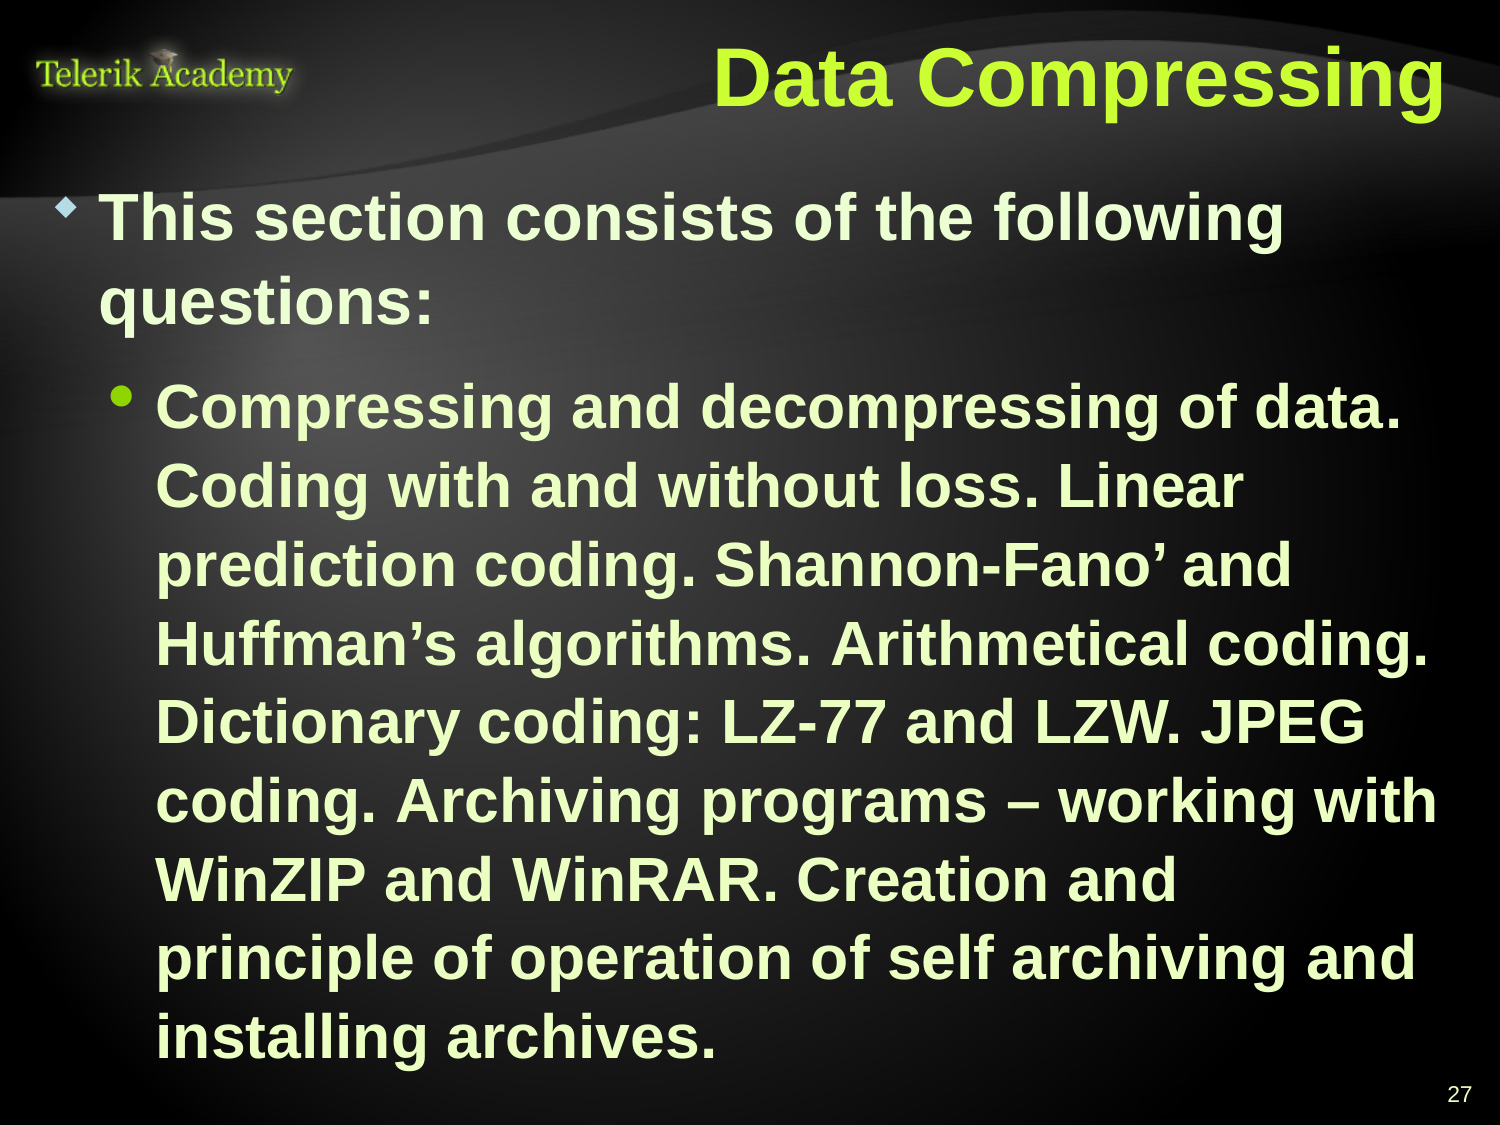

# Data Compressing
This section consists of the following questions:
Compressing and decompressing of data. Coding with and without loss. Linear prediction coding. Shannon-Fano’ and Huffman’s algorithms. Arithmetical coding. Dictionary coding: LZ-77 and LZW. JPEG coding. Archiving programs – working with WinZIP and WinRAR. Creation and principle of operation of self archiving and installing archives.
27